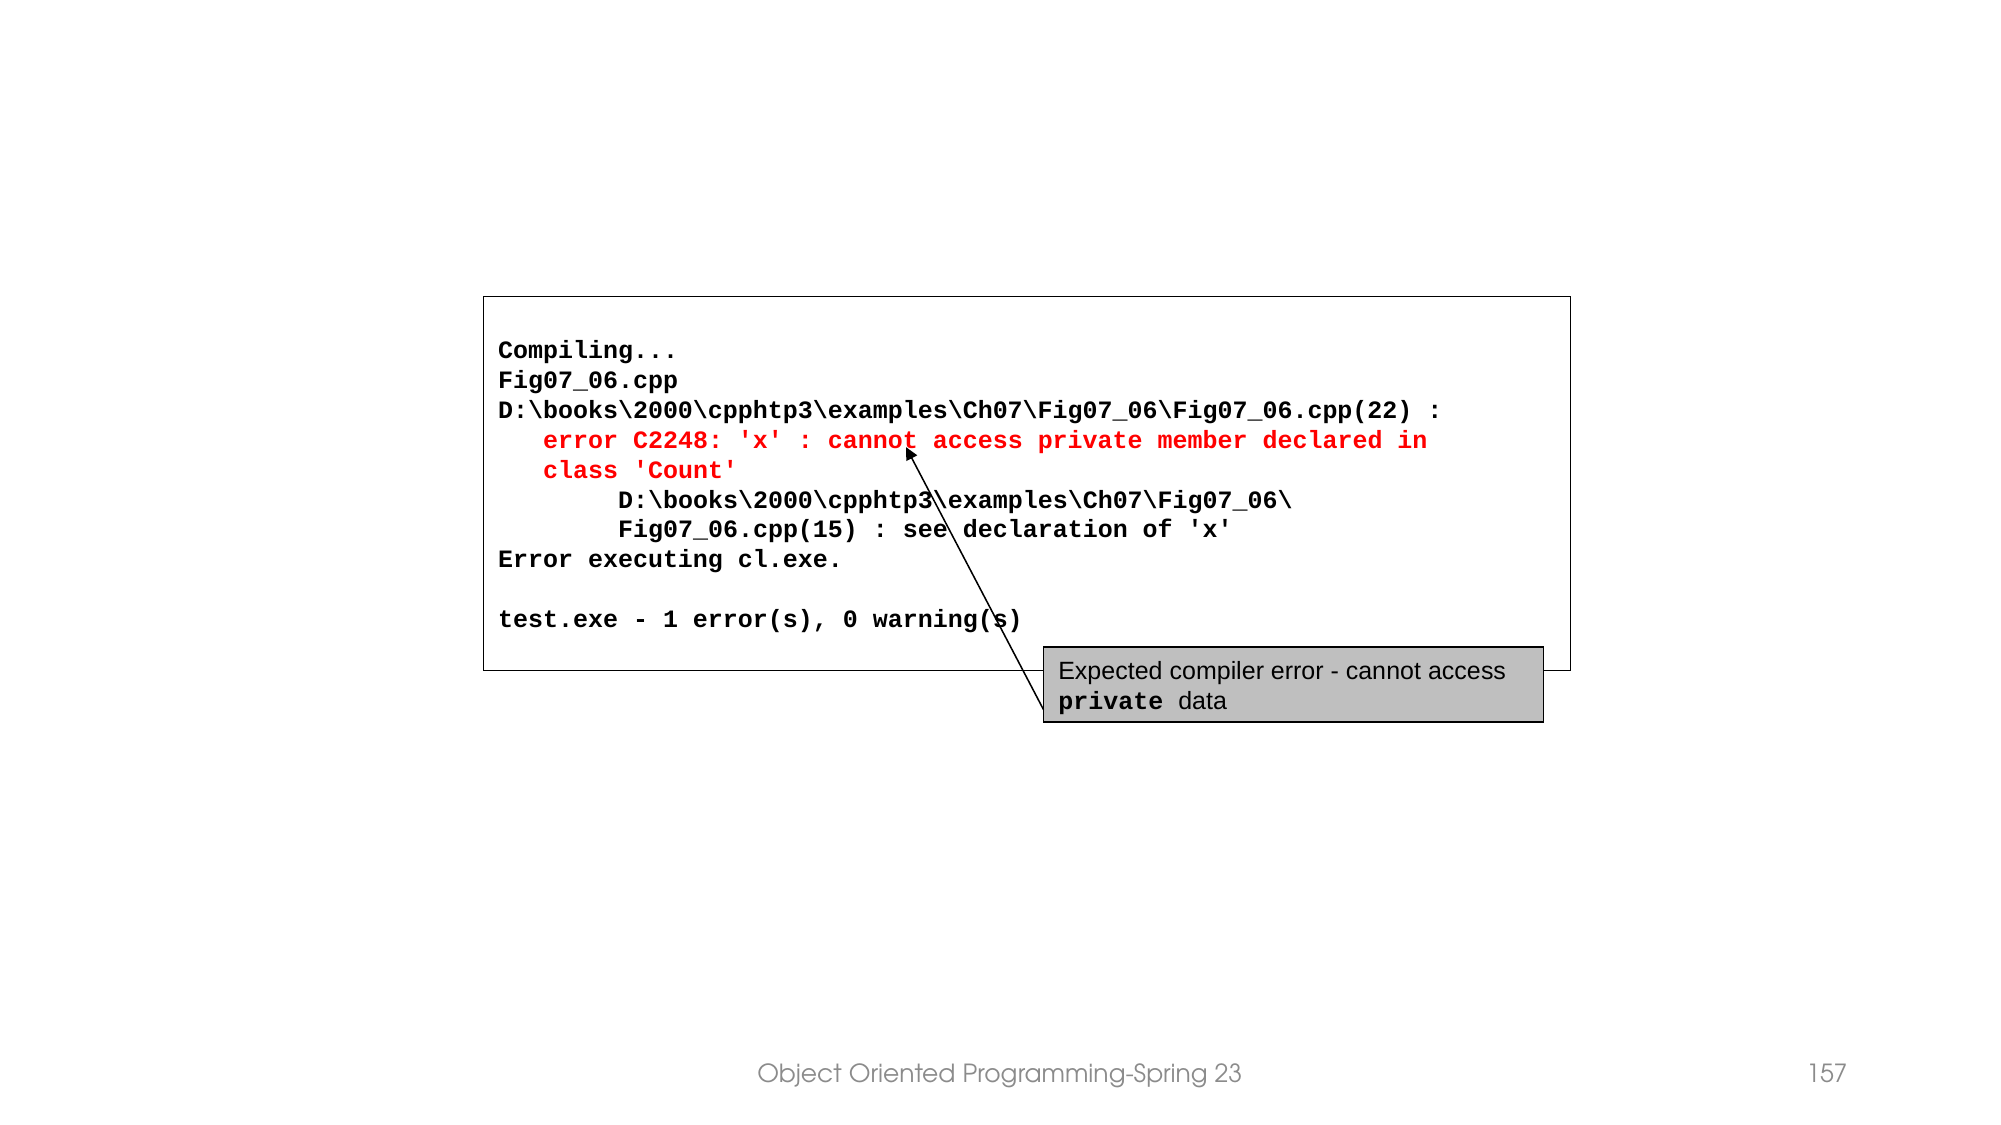

Compiling...
Fig07_06.cpp
D:\books\2000\cpphtp3\examples\Ch07\Fig07_06\Fig07_06.cpp(22) :
   error C2248: 'x' : cannot access private member declared in
   class 'Count'
        D:\books\2000\cpphtp3\examples\Ch07\Fig07_06\
        Fig07_06.cpp(15) : see declaration of 'x'
Error executing cl.exe.

test.exe - 1 error(s), 0 warning(s)

Expected compiler error - cannot access private data
Object Oriented Programming-Spring 23
157